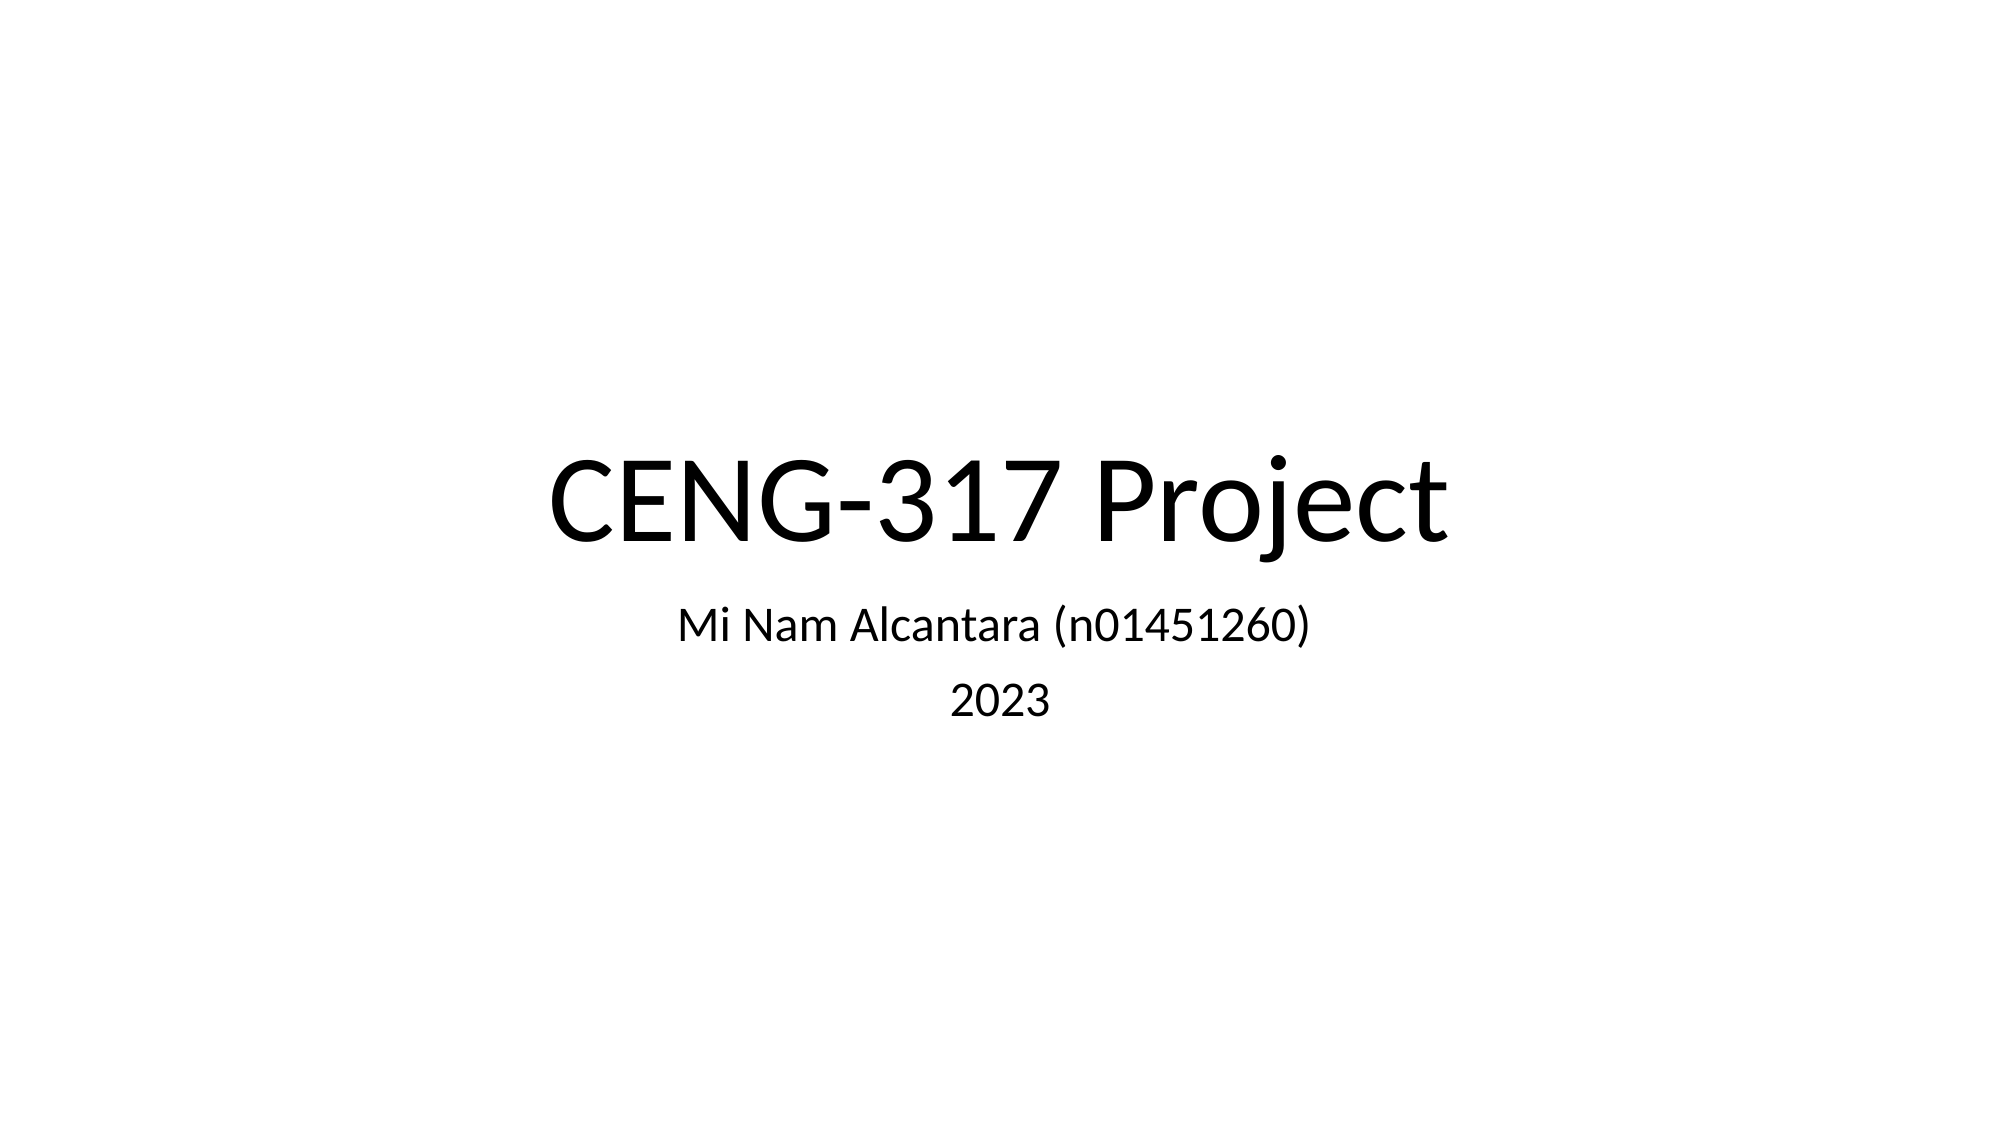

# CENG-317 Project
Mi Nam Alcantara (n01451260)
2023